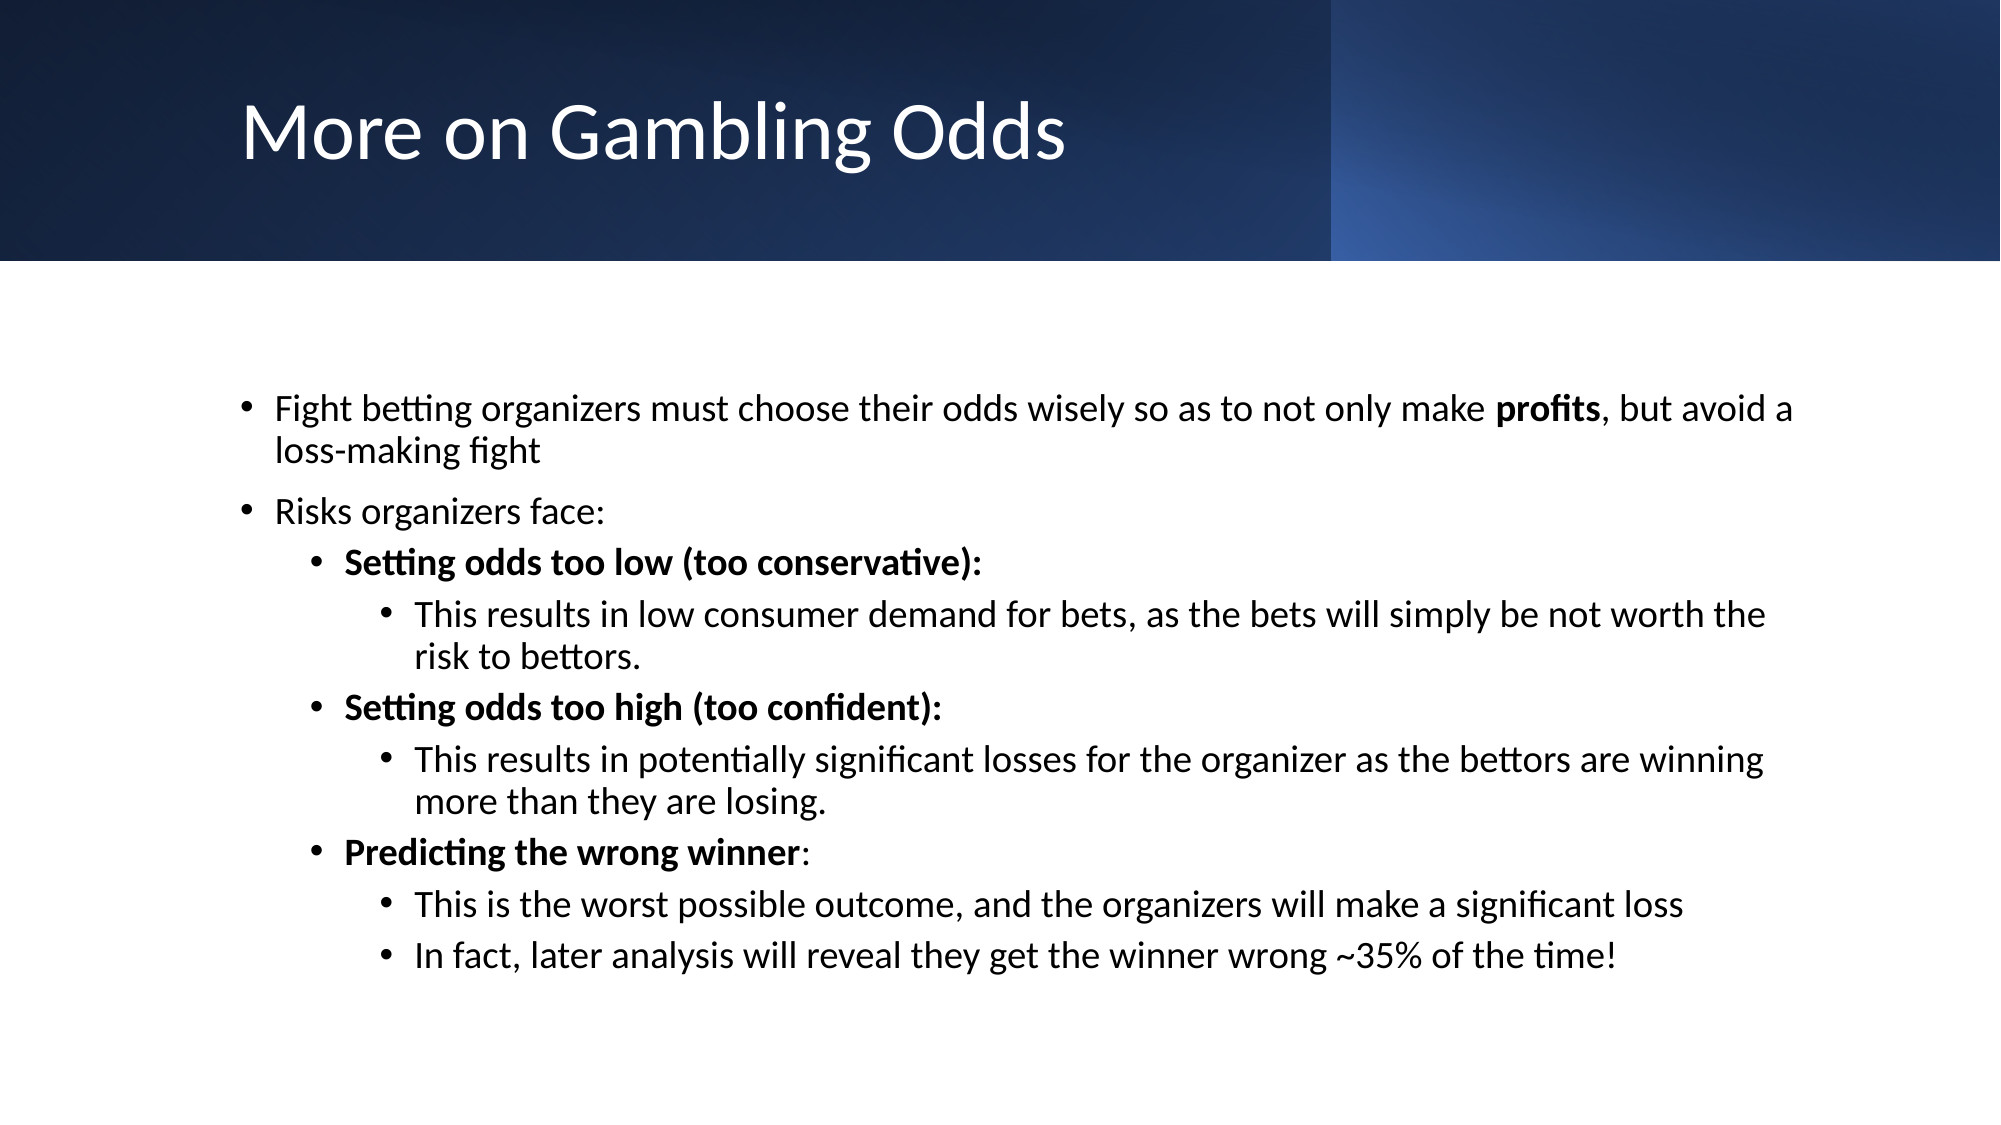

# More on Gambling Odds
Fight betting organizers must choose their odds wisely so as to not only make profits, but avoid a loss-making fight
Risks organizers face:
Setting odds too low (too conservative):
This results in low consumer demand for bets, as the bets will simply be not worth the risk to bettors.
Setting odds too high (too confident):
This results in potentially significant losses for the organizer as the bettors are winning more than they are losing.
Predicting the wrong winner:
This is the worst possible outcome, and the organizers will make a significant loss
In fact, later analysis will reveal they get the winner wrong ~35% of the time!